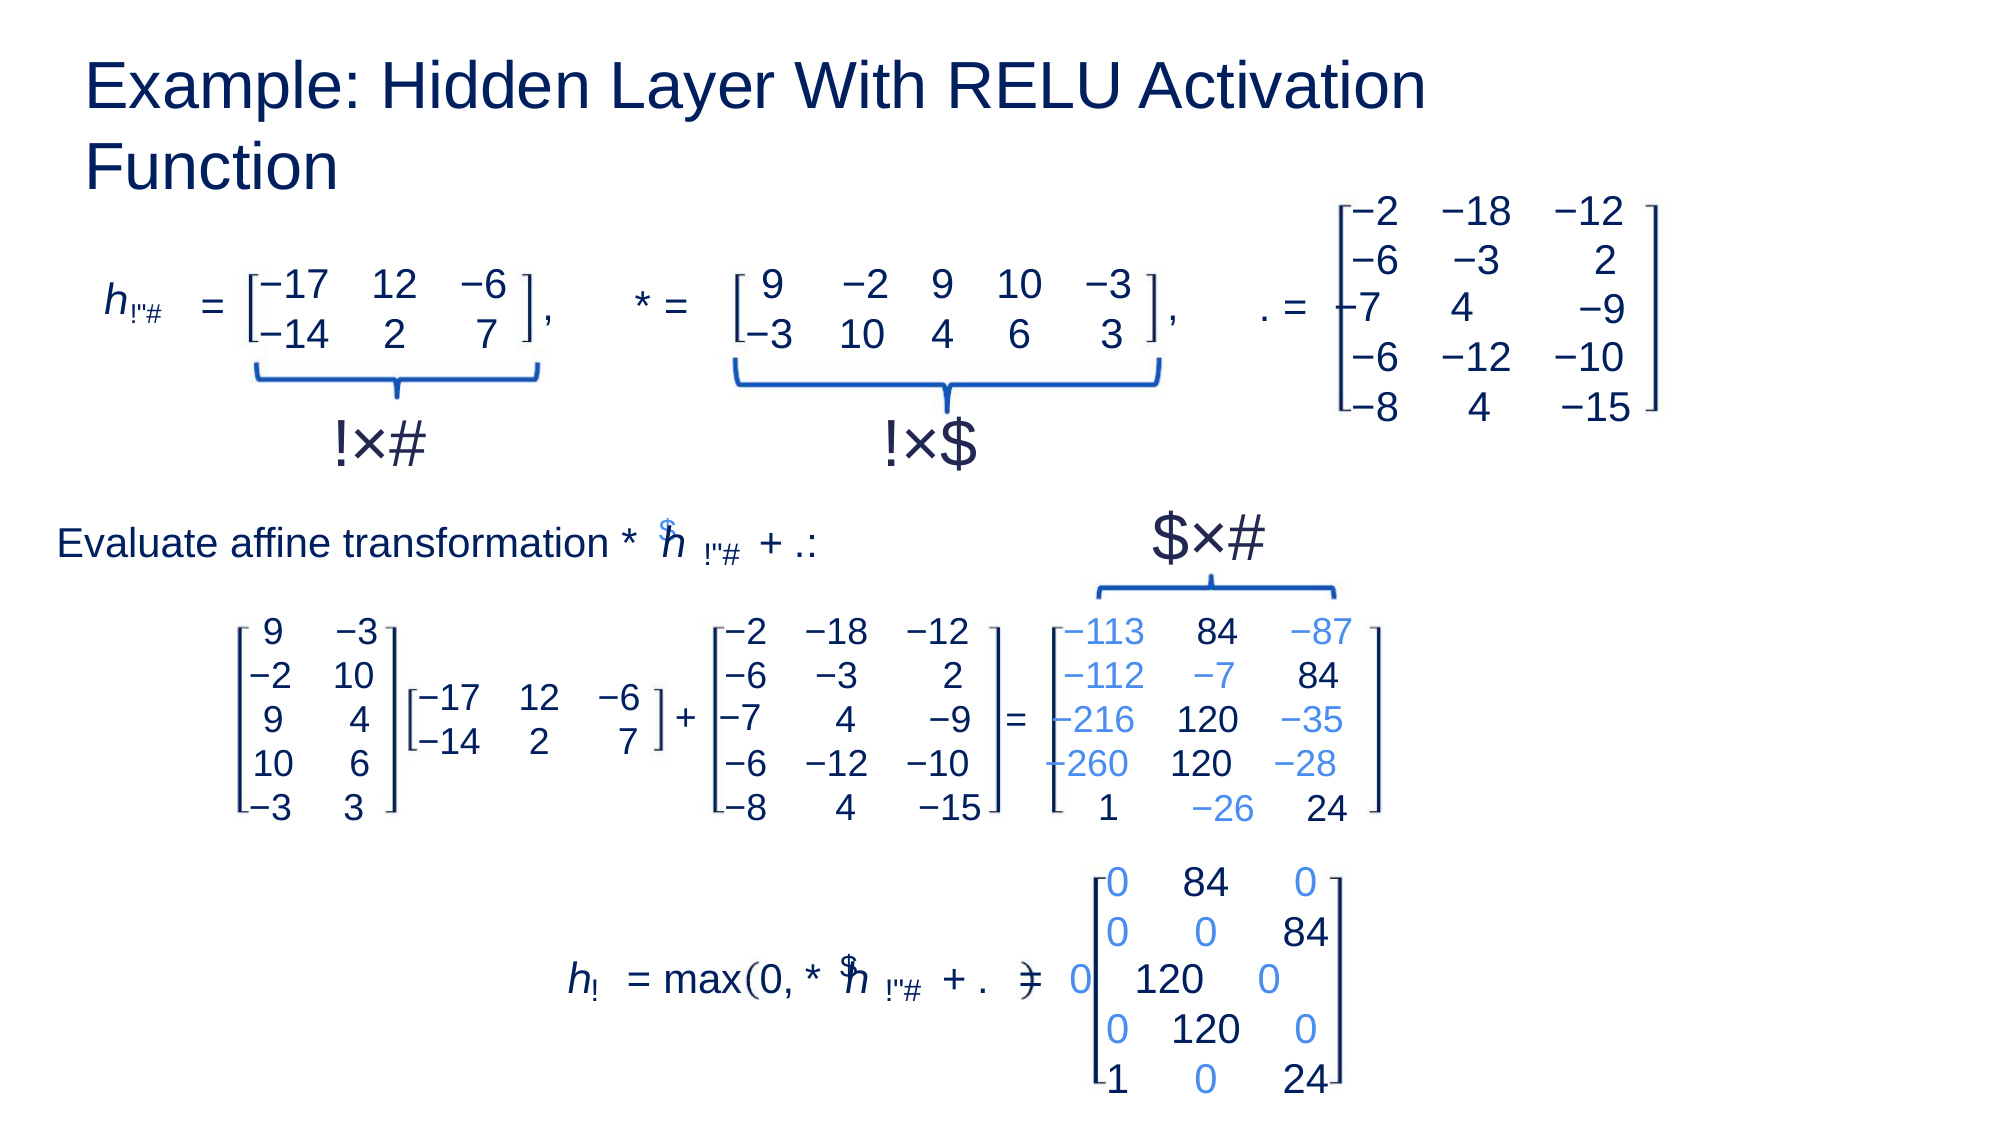

Example: Hidden Layer With RELU Activation
Function
−2 −18 −12
−6 −3
. = −7 4
2
−9
9 −2 9 10 −3
−3 10 4 6 3
−17 12 −6
−14 2 7
ℎ!"#
=
,
* =
,
−6 −12 −10
−8 4 −15
!×#
!×$
$×#
$
Evaluate affine transformation * ℎ + .:
!"#
9 −3
−2 10
−2 −18 −12
−6 −3
+ −7
−113 84 −87
−112 −7 84
−9 = −216 120 −35
−6 −12 −10 −260 120 −28
−26 24
2
−17 12 −6
−14 2
9
4
4
7
10 6
−3 3
−8
4
−15
1
0 84 0
0 0 84
ℎ = max 0, * ℎ + . = 0 120 0
$
!
!"#
0 120 0
1 0 24